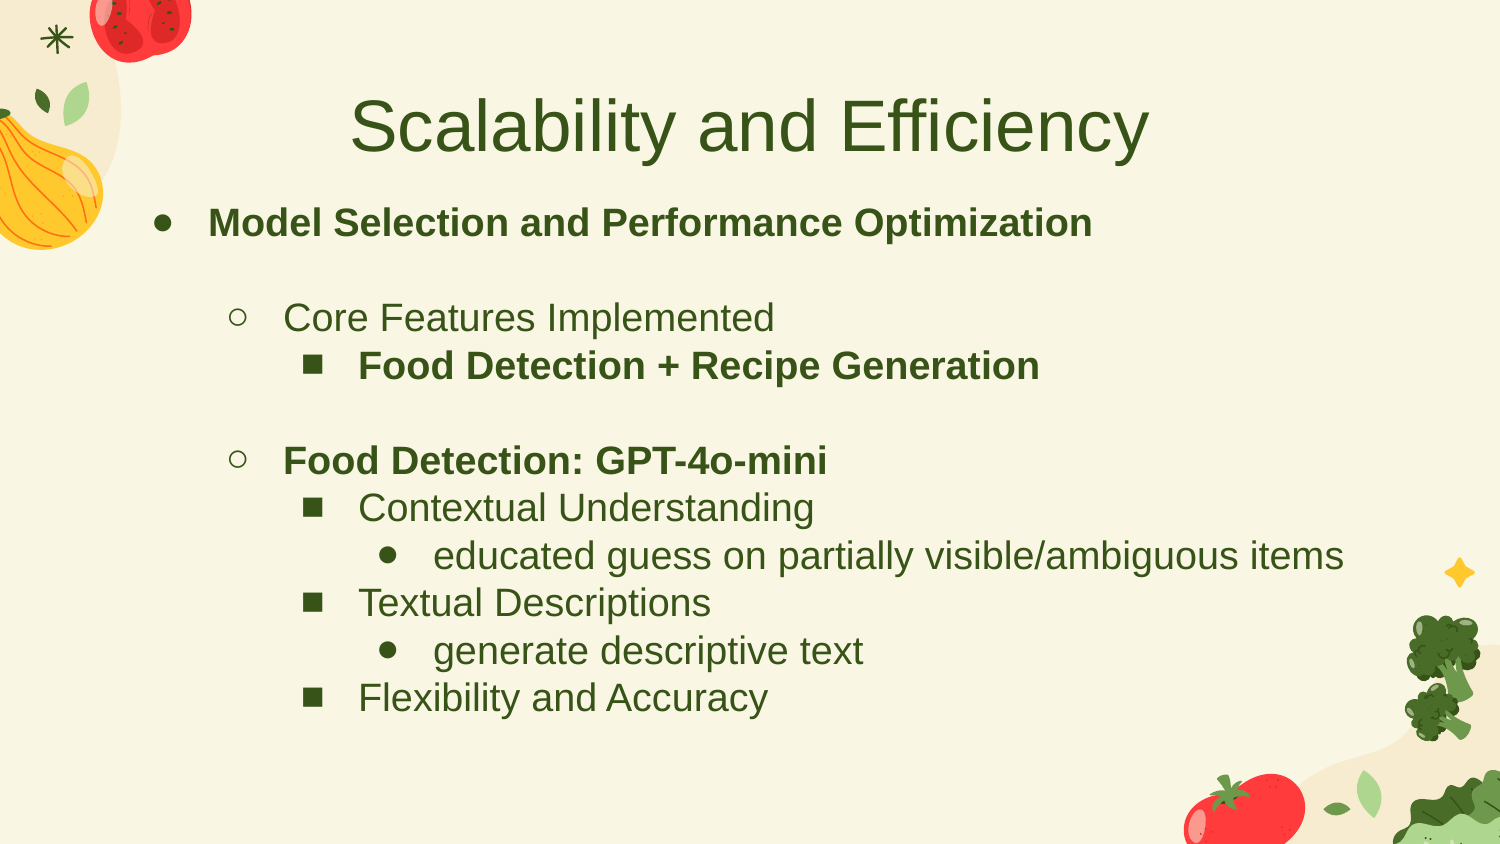

# Scalability and Efficiency
Model Selection and Performance Optimization

Core Features Implemented
Food Detection + Recipe Generation

Food Detection: GPT-4o-mini
Contextual Understanding
educated guess on partially visible/ambiguous items
Textual Descriptions
generate descriptive text
Flexibility and Accuracy